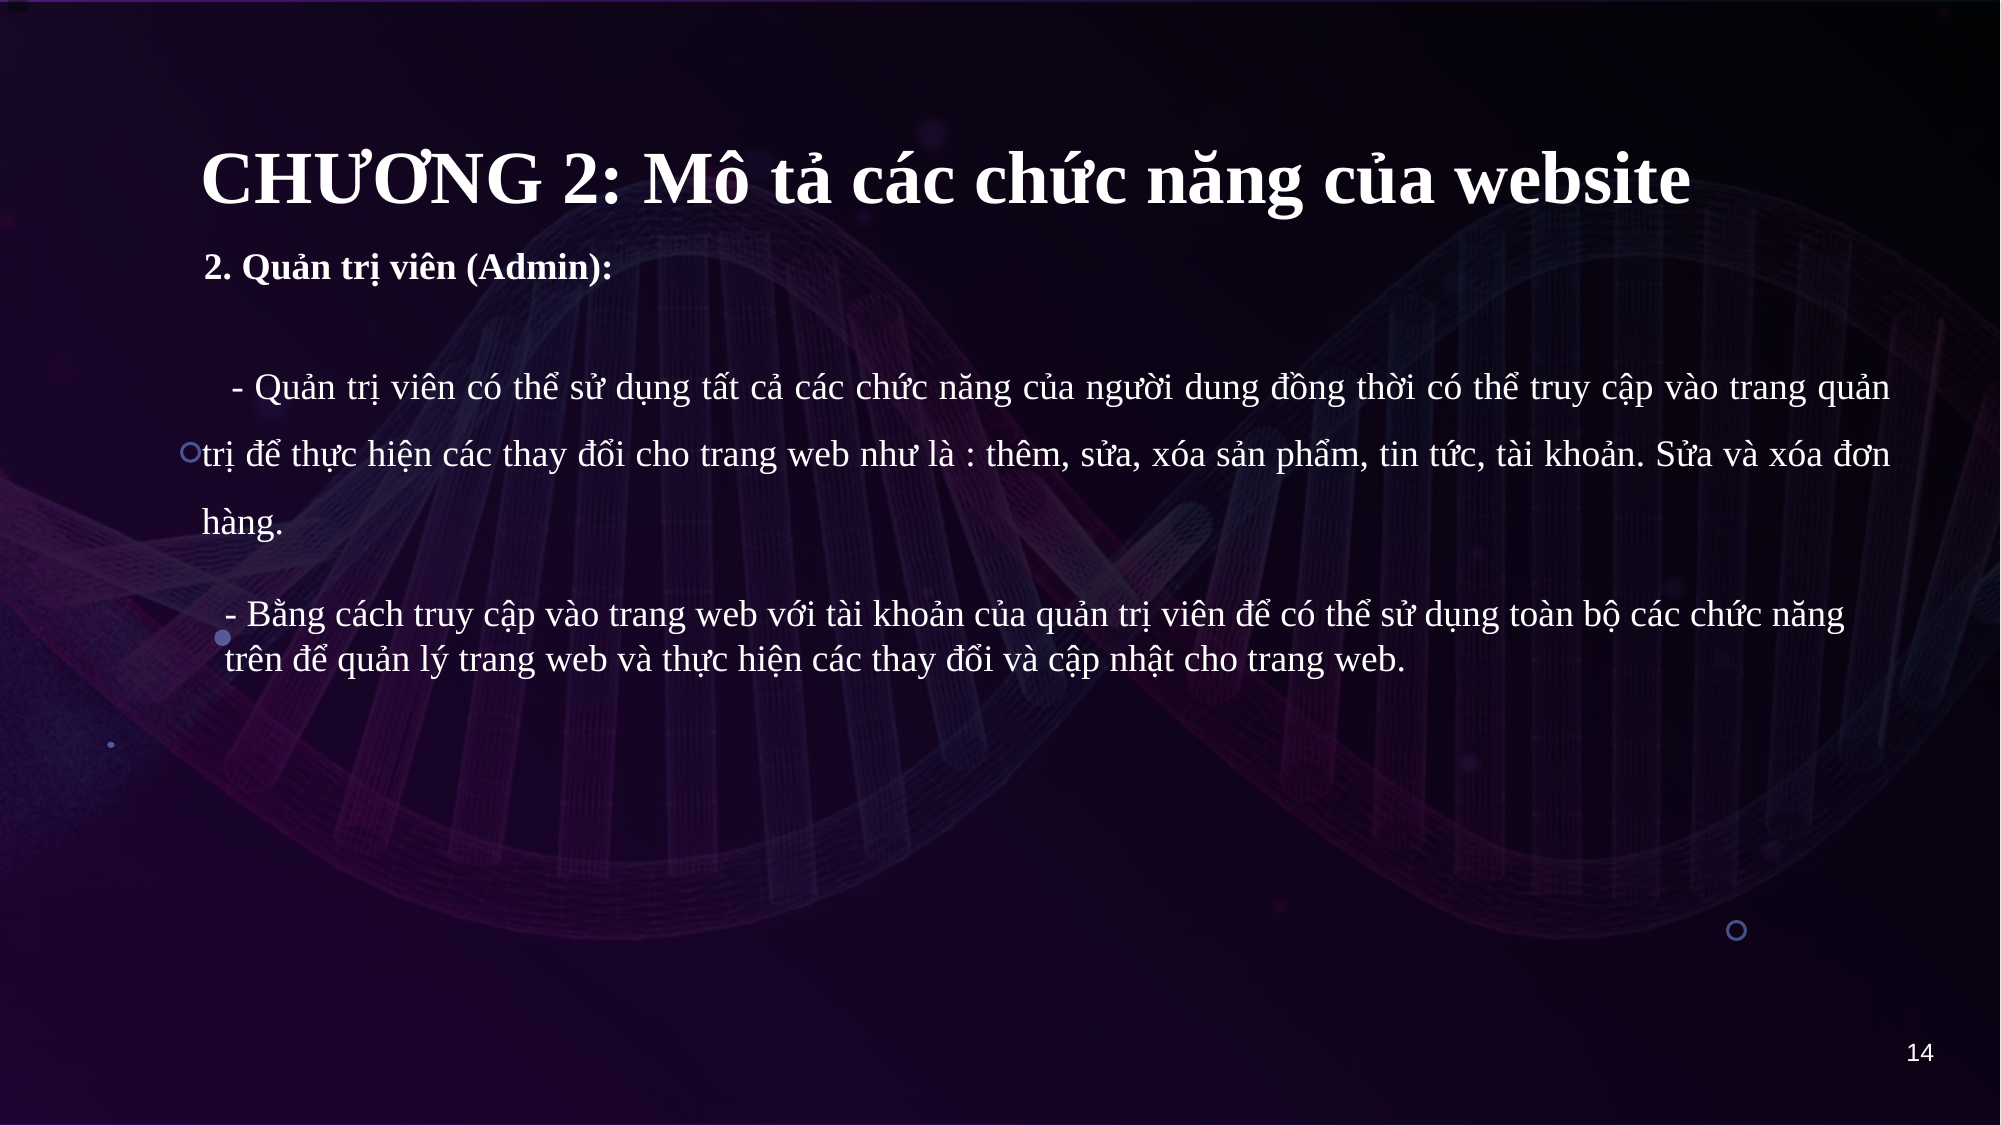

CHƯƠNG 2: Mô tả các chức năng của website
2. Quản trị viên (Admin):
- Quản trị viên có thể sử dụng tất cả các chức năng của người dung đồng thời có thể truy cập vào trang quản trị để thực hiện các thay đổi cho trang web như là : thêm, sửa, xóa sản phẩm, tin tức, tài khoản. Sửa và xóa đơn hàng.
- Bằng cách truy cập vào trang web với tài khoản của quản trị viên để có thể sử dụng toàn bộ các chức năng trên để quản lý trang web và thực hiện các thay đổi và cập nhật cho trang web.
14